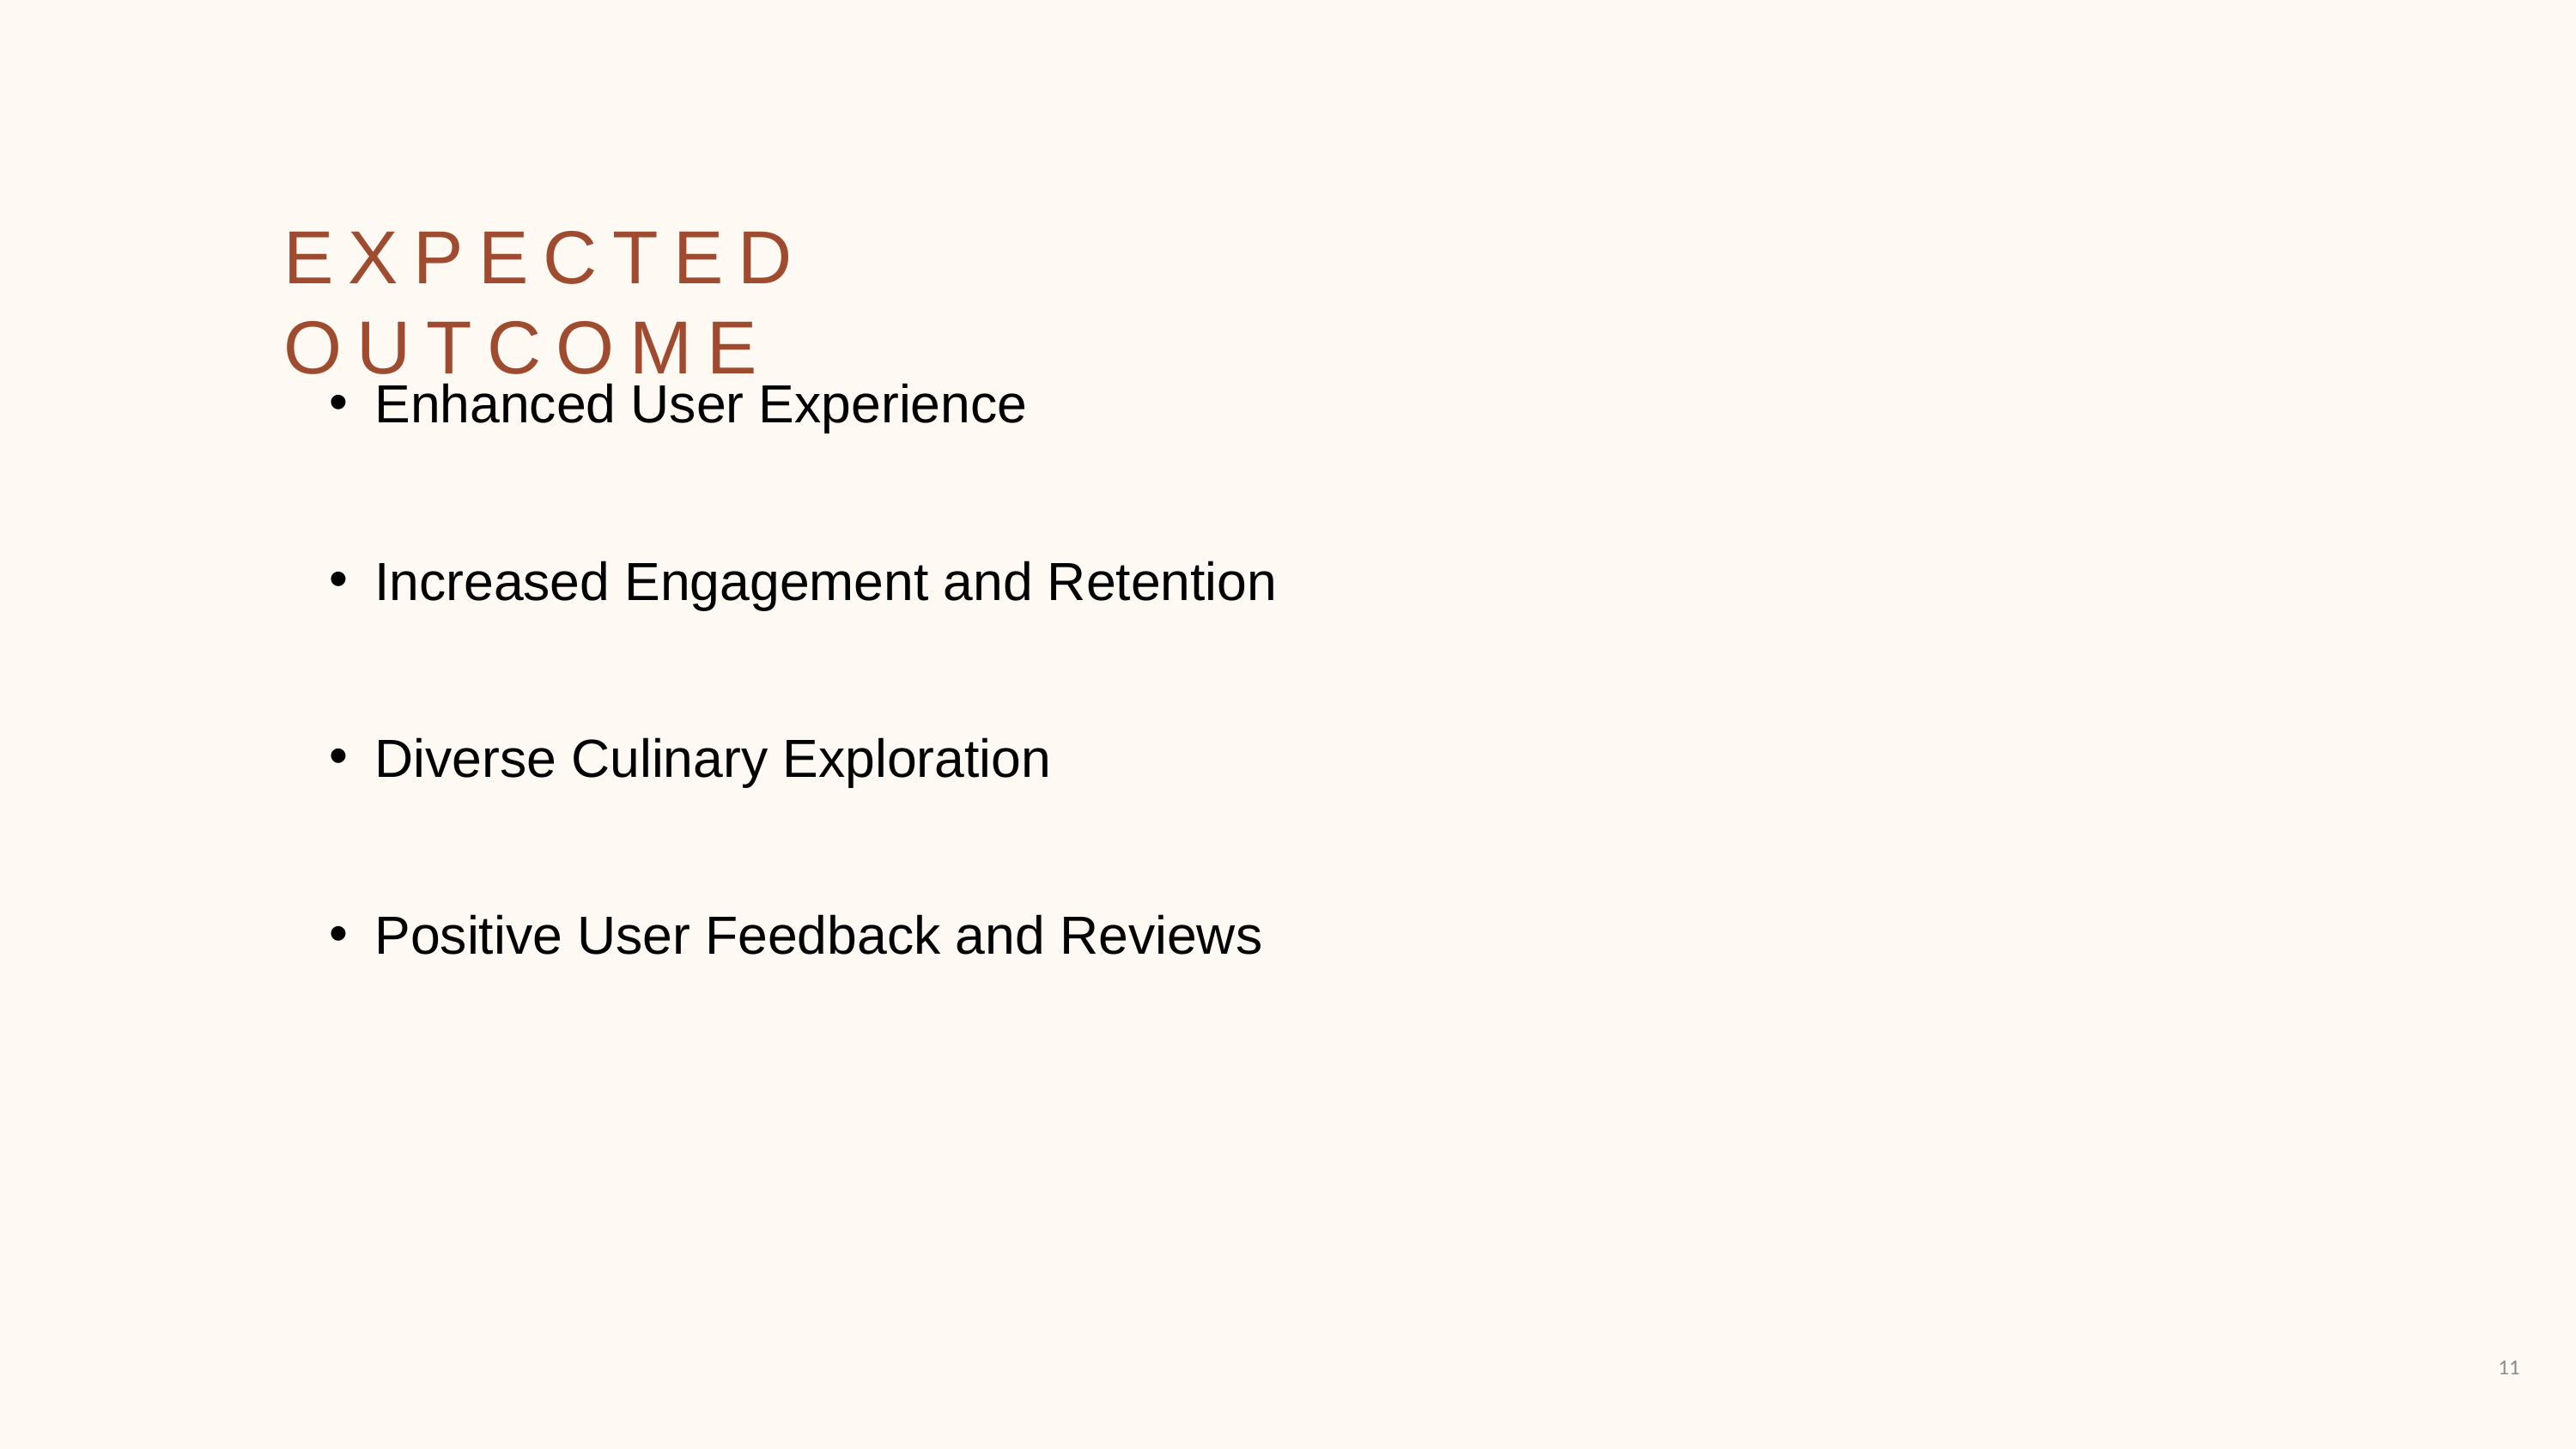

EXPECTED OUTCOME
Enhanced User Experience

Increased Engagement and Retention

Diverse Culinary Exploration

Positive User Feedback and Reviews

11